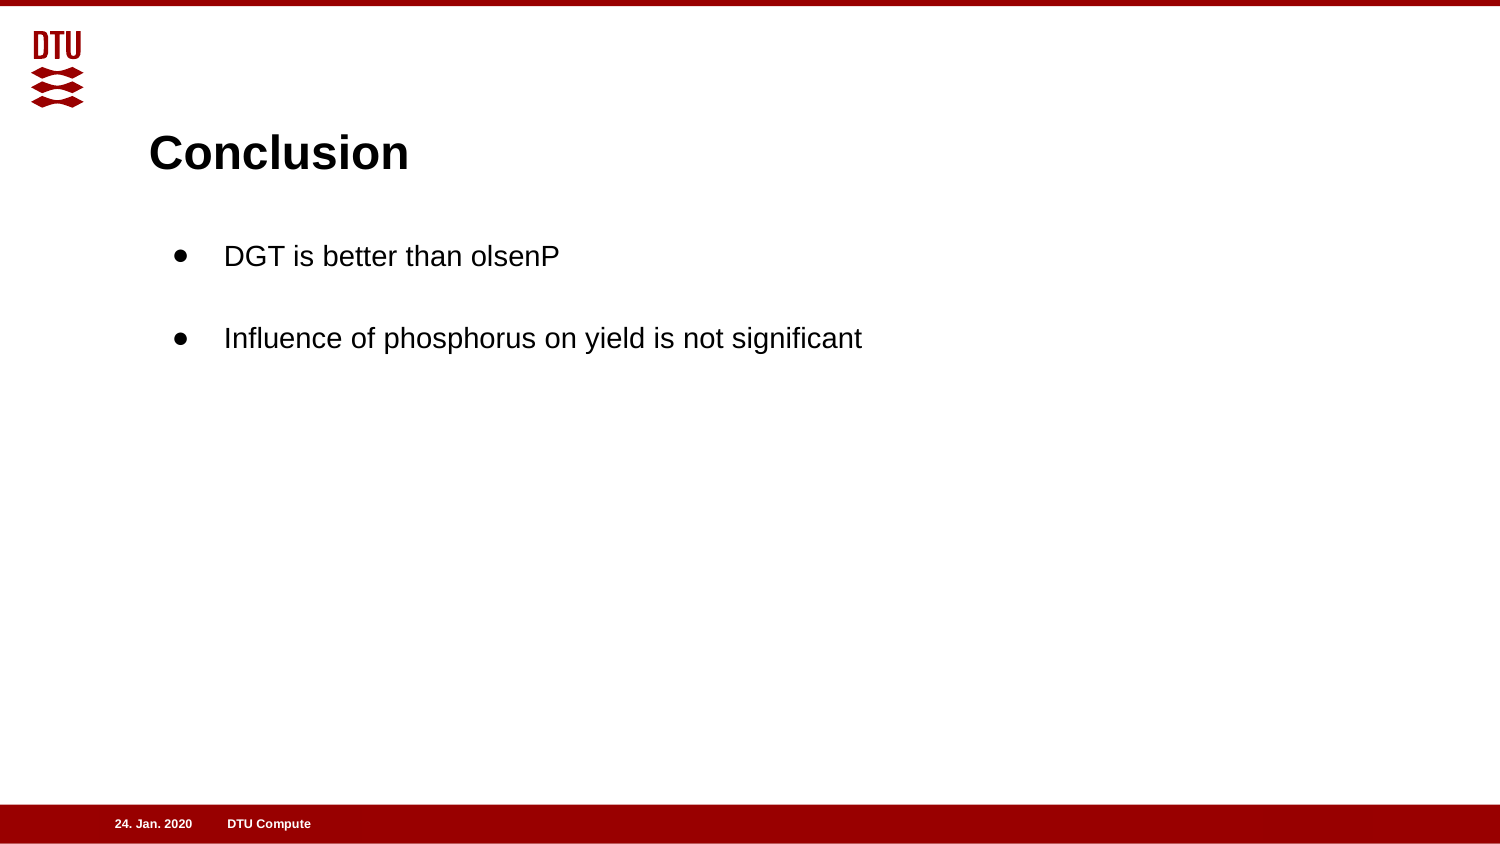

# Conclusion

DGT is better than olsenP

Influence of phosphorus on yield is not significant

24. Jan. 2020
DTU Compute